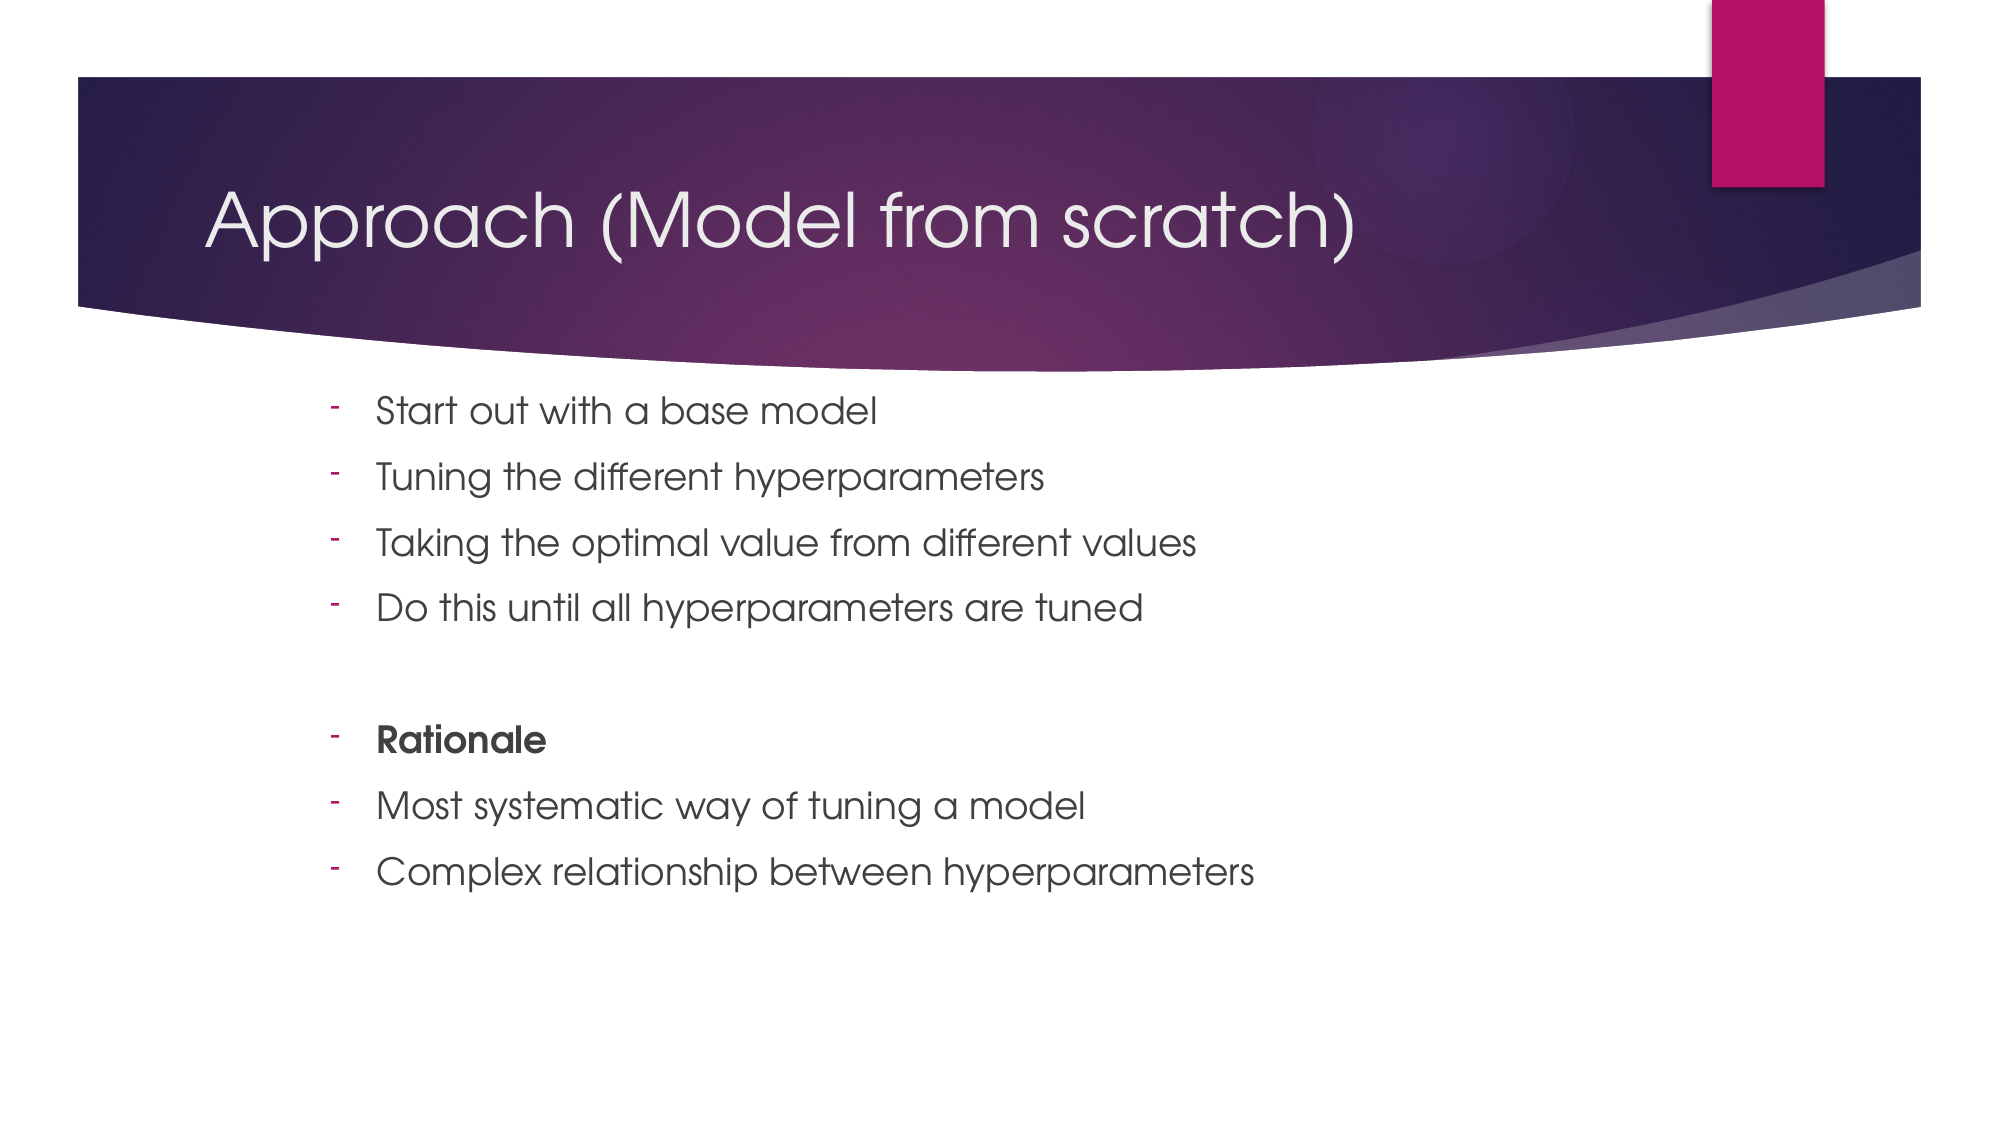

# Approach (Model from scratch)
Start out with a base model
Tuning the different hyperparameters
Taking the optimal value from different values
Do this until all hyperparameters are tuned

Rationale
Most systematic way of tuning a model
Complex relationship between hyperparameters